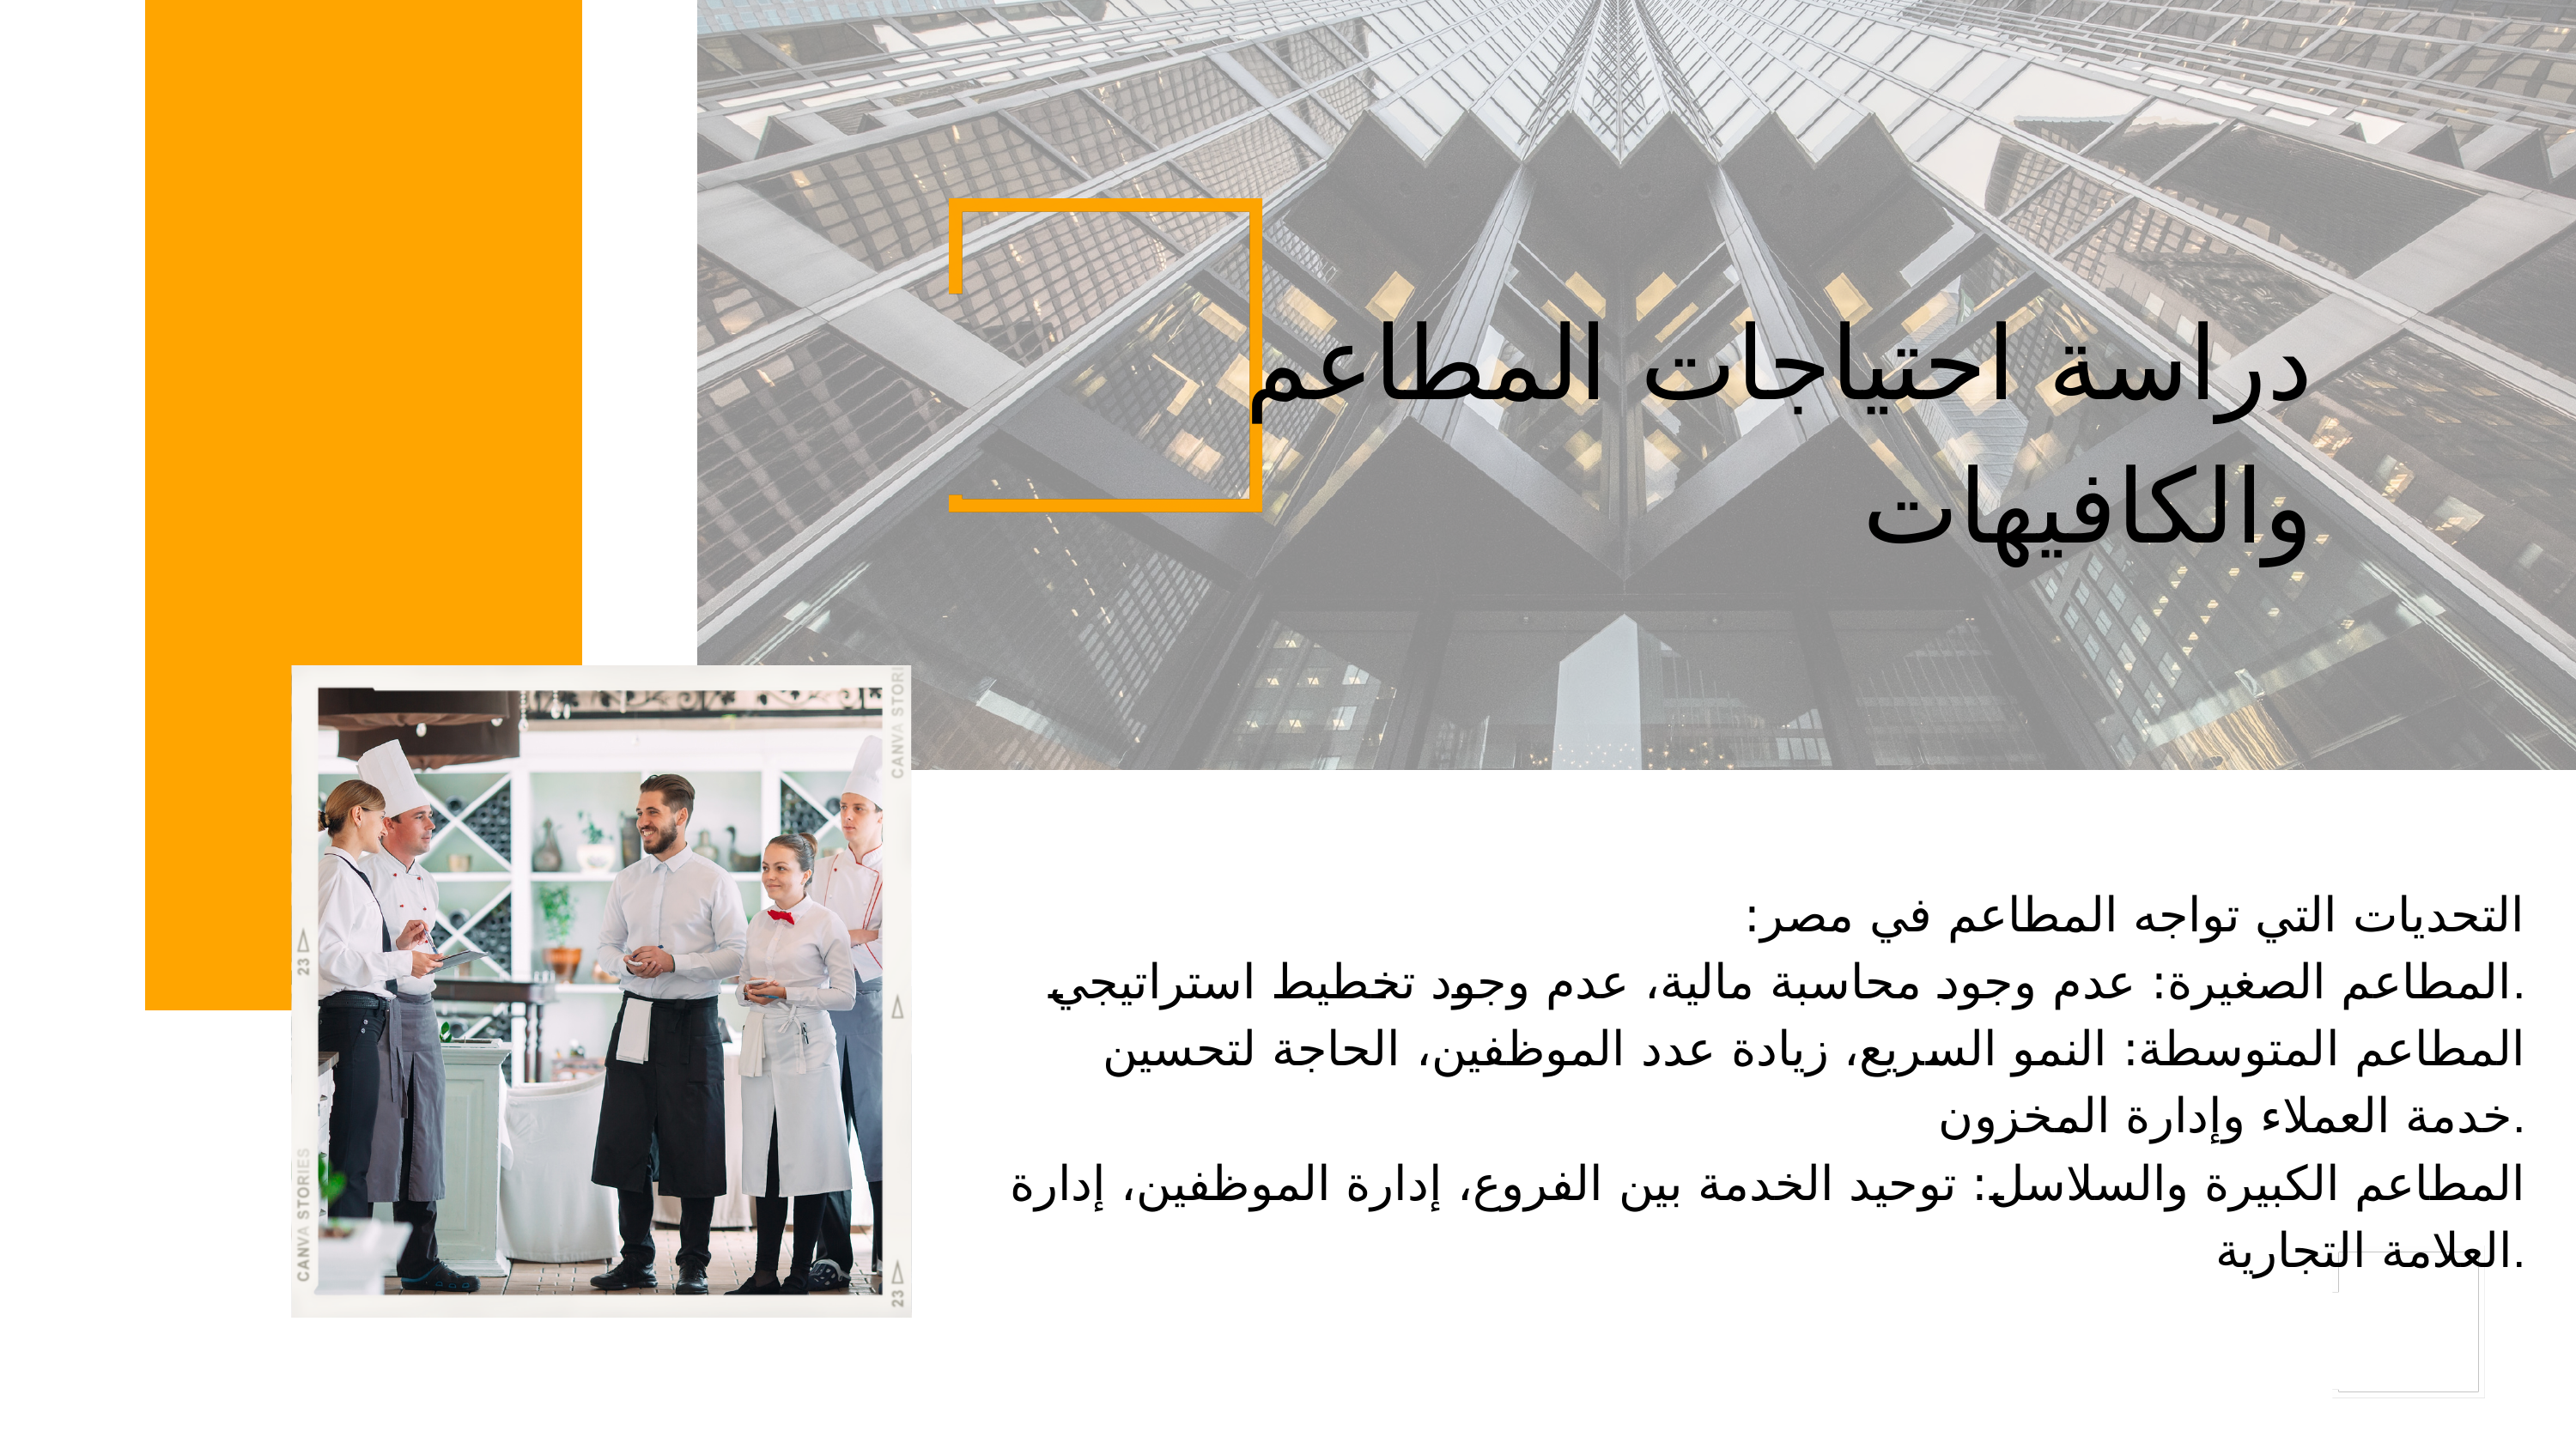

دراسة احتياجات المطاعم والكافيهات

التحديات التي تواجه المطاعم في مصر:
  المطاعم الصغيرة: عدم وجود محاسبة مالية، عدم وجود تخطيط استراتيجي.
  المطاعم المتوسطة: النمو السريع، زيادة عدد الموظفين، الحاجة لتحسين خدمة العملاء وإدارة المخزون.
  المطاعم الكبيرة والسلاسل: توحيد الخدمة بين الفروع، إدارة الموظفين، إدارة العلامة التجارية.